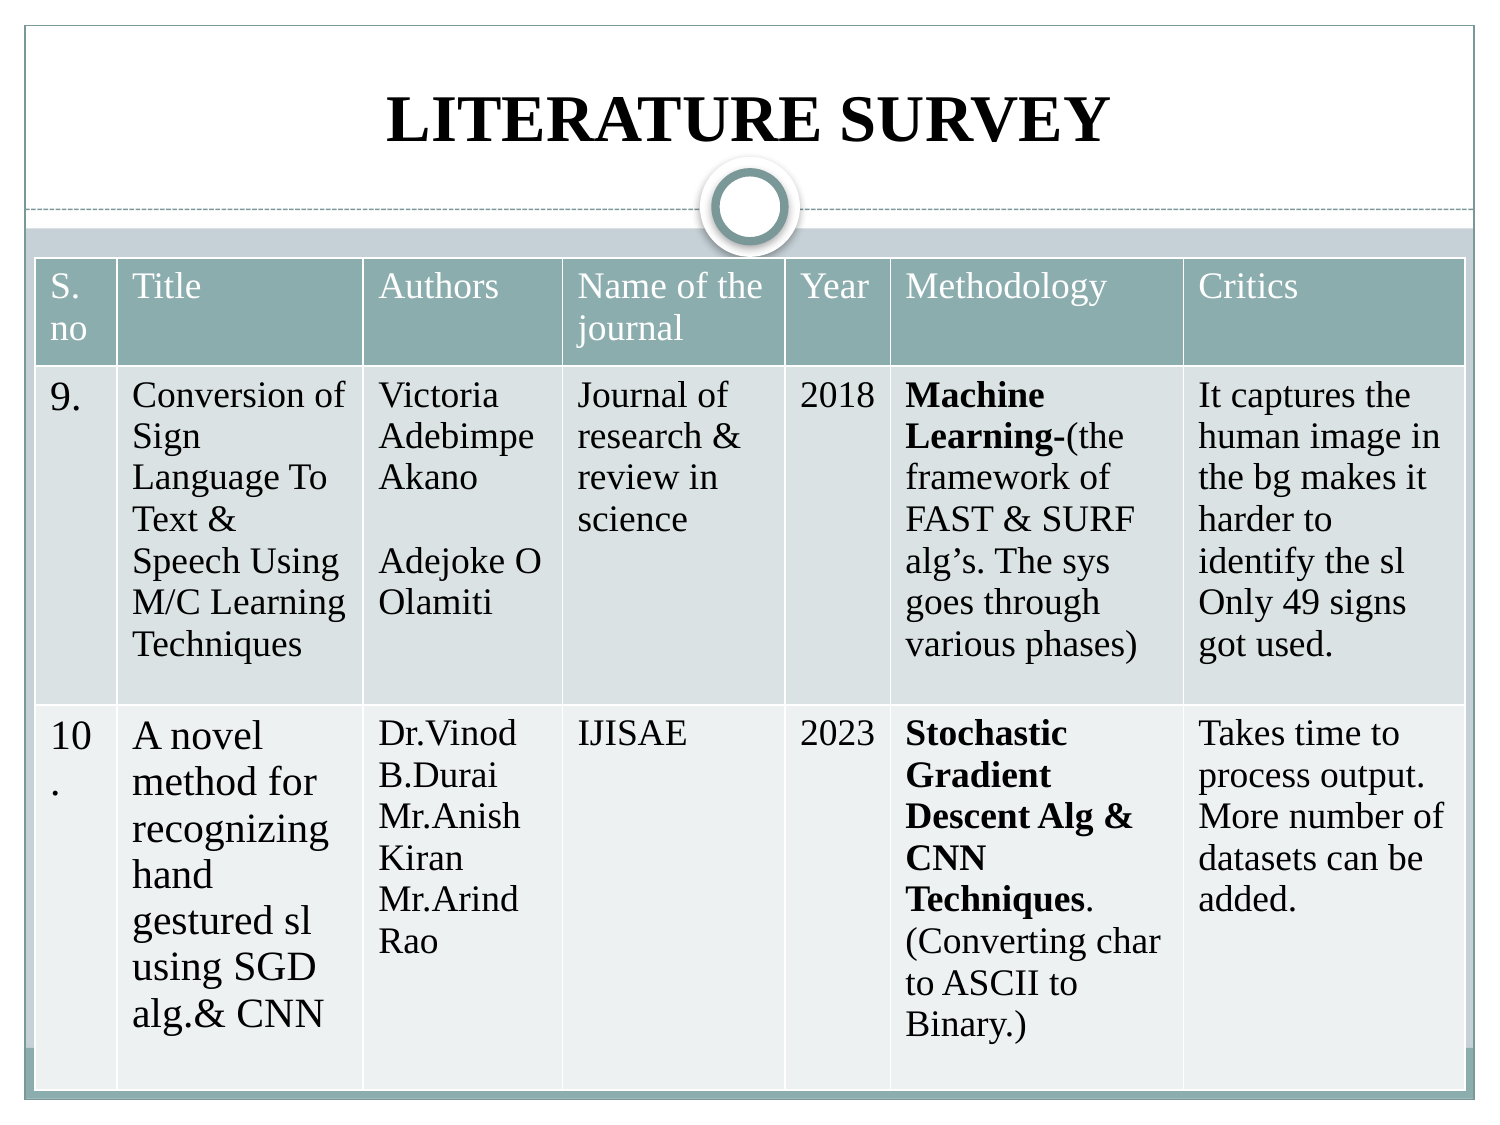

# LITERATURE SURVEY
| S. no | Title | Authors | Name of the journal | Year | Methodology | Critics |
| --- | --- | --- | --- | --- | --- | --- |
| 9. | Conversion of Sign Language To Text & Speech Using M/C Learning Techniques | Victoria Adebimpe Akano Adejoke O Olamiti | Journal of research & review in science | 2018 | Machine Learning-(the framework of FAST & SURF alg’s. The sys goes through various phases) | It captures the human image in the bg makes it harder to identify the sl Only 49 signs got used. |
| 10. | A novel method for recognizing hand gestured sl using SGD alg.& CNN | Dr.Vinod B.Durai Mr.Anish Kiran Mr.Arind Rao | IJISAE | 2023 | Stochastic Gradient Descent Alg & CNN Techniques. (Converting char to ASCII to Binary.) | Takes time to process output. More number of datasets can be added. |